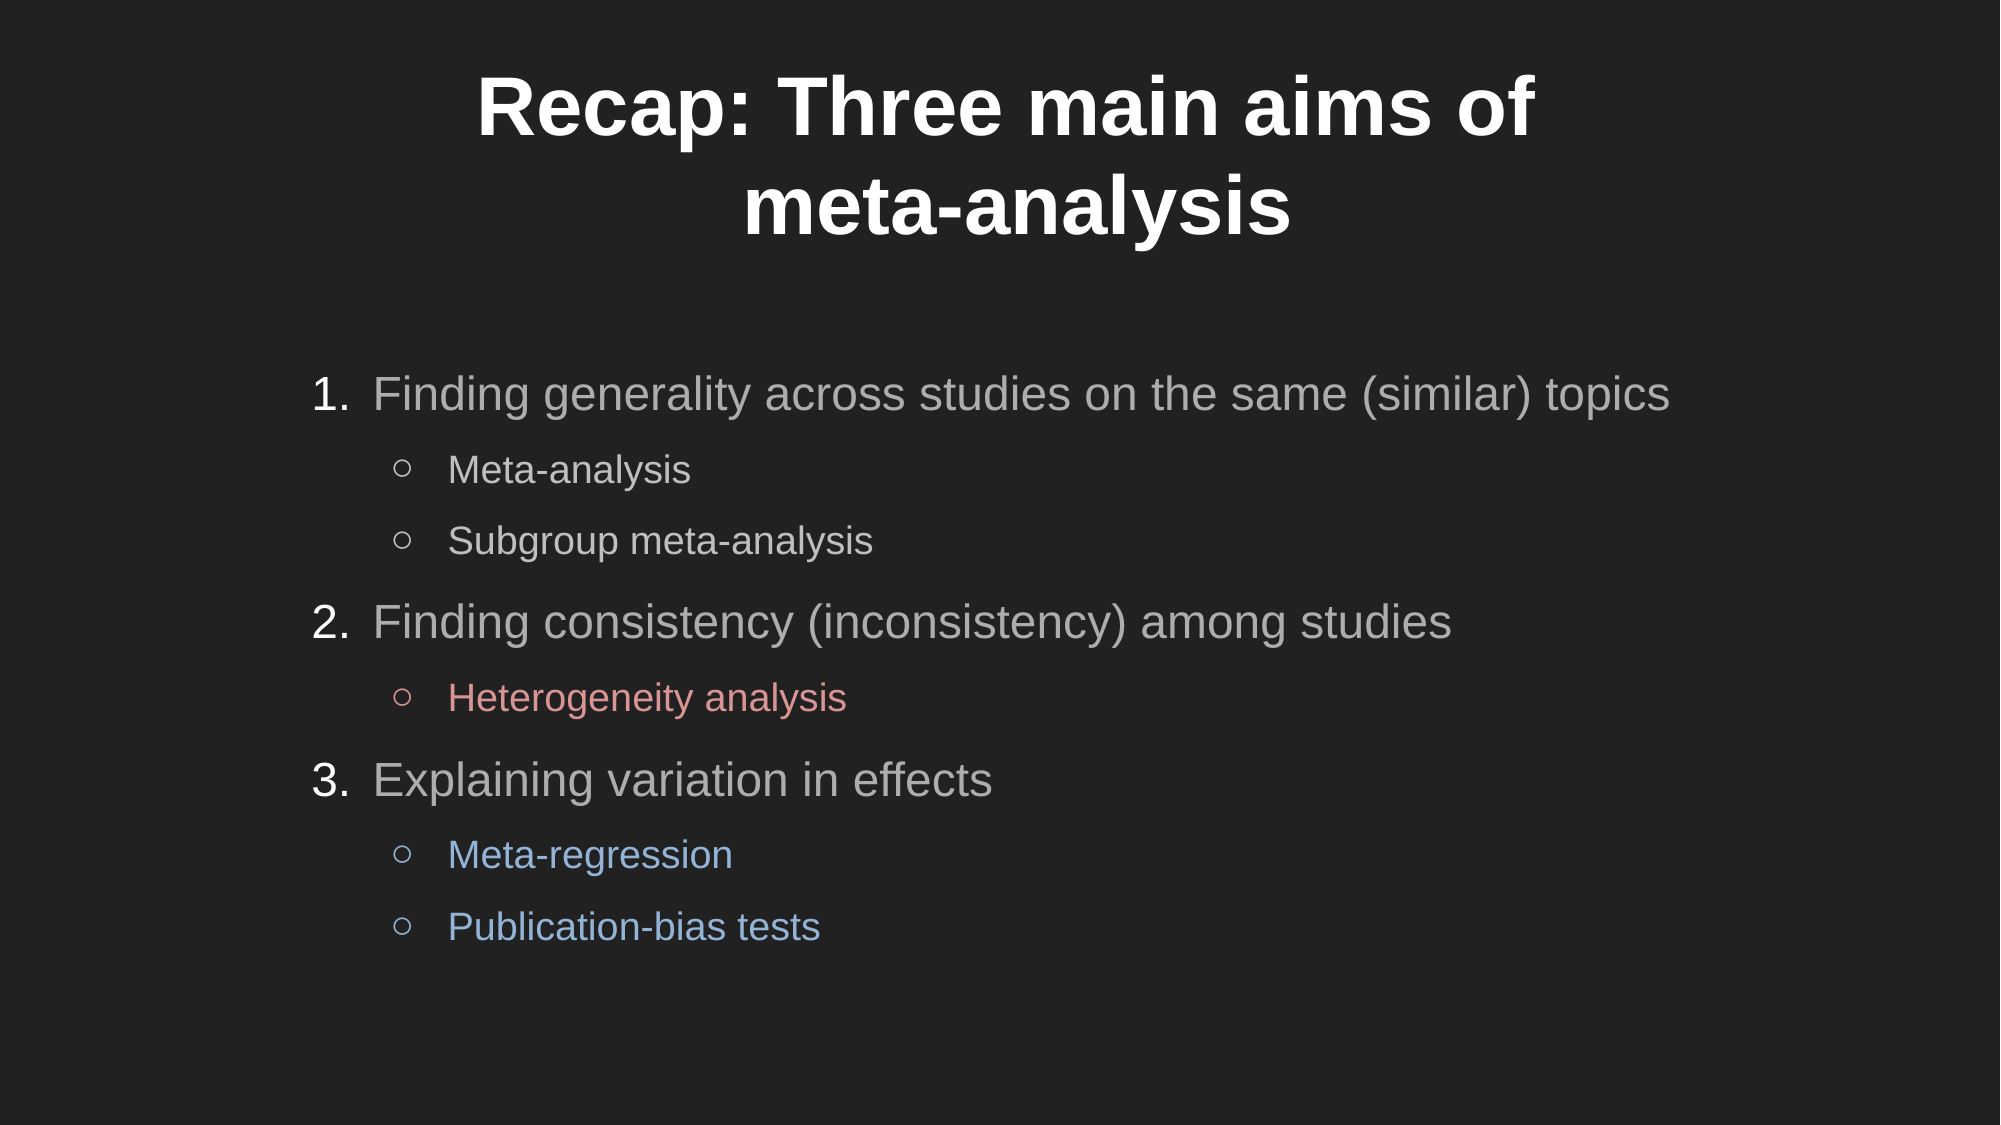

# Recap: Three main aims of meta-analysis
Finding generality across studies on the same (similar) topics
Meta-analysis
Subgroup meta-analysis
Finding consistency (inconsistency) among studies
Heterogeneity analysis
Explaining variation in effects
Meta-regression
Publication-bias tests